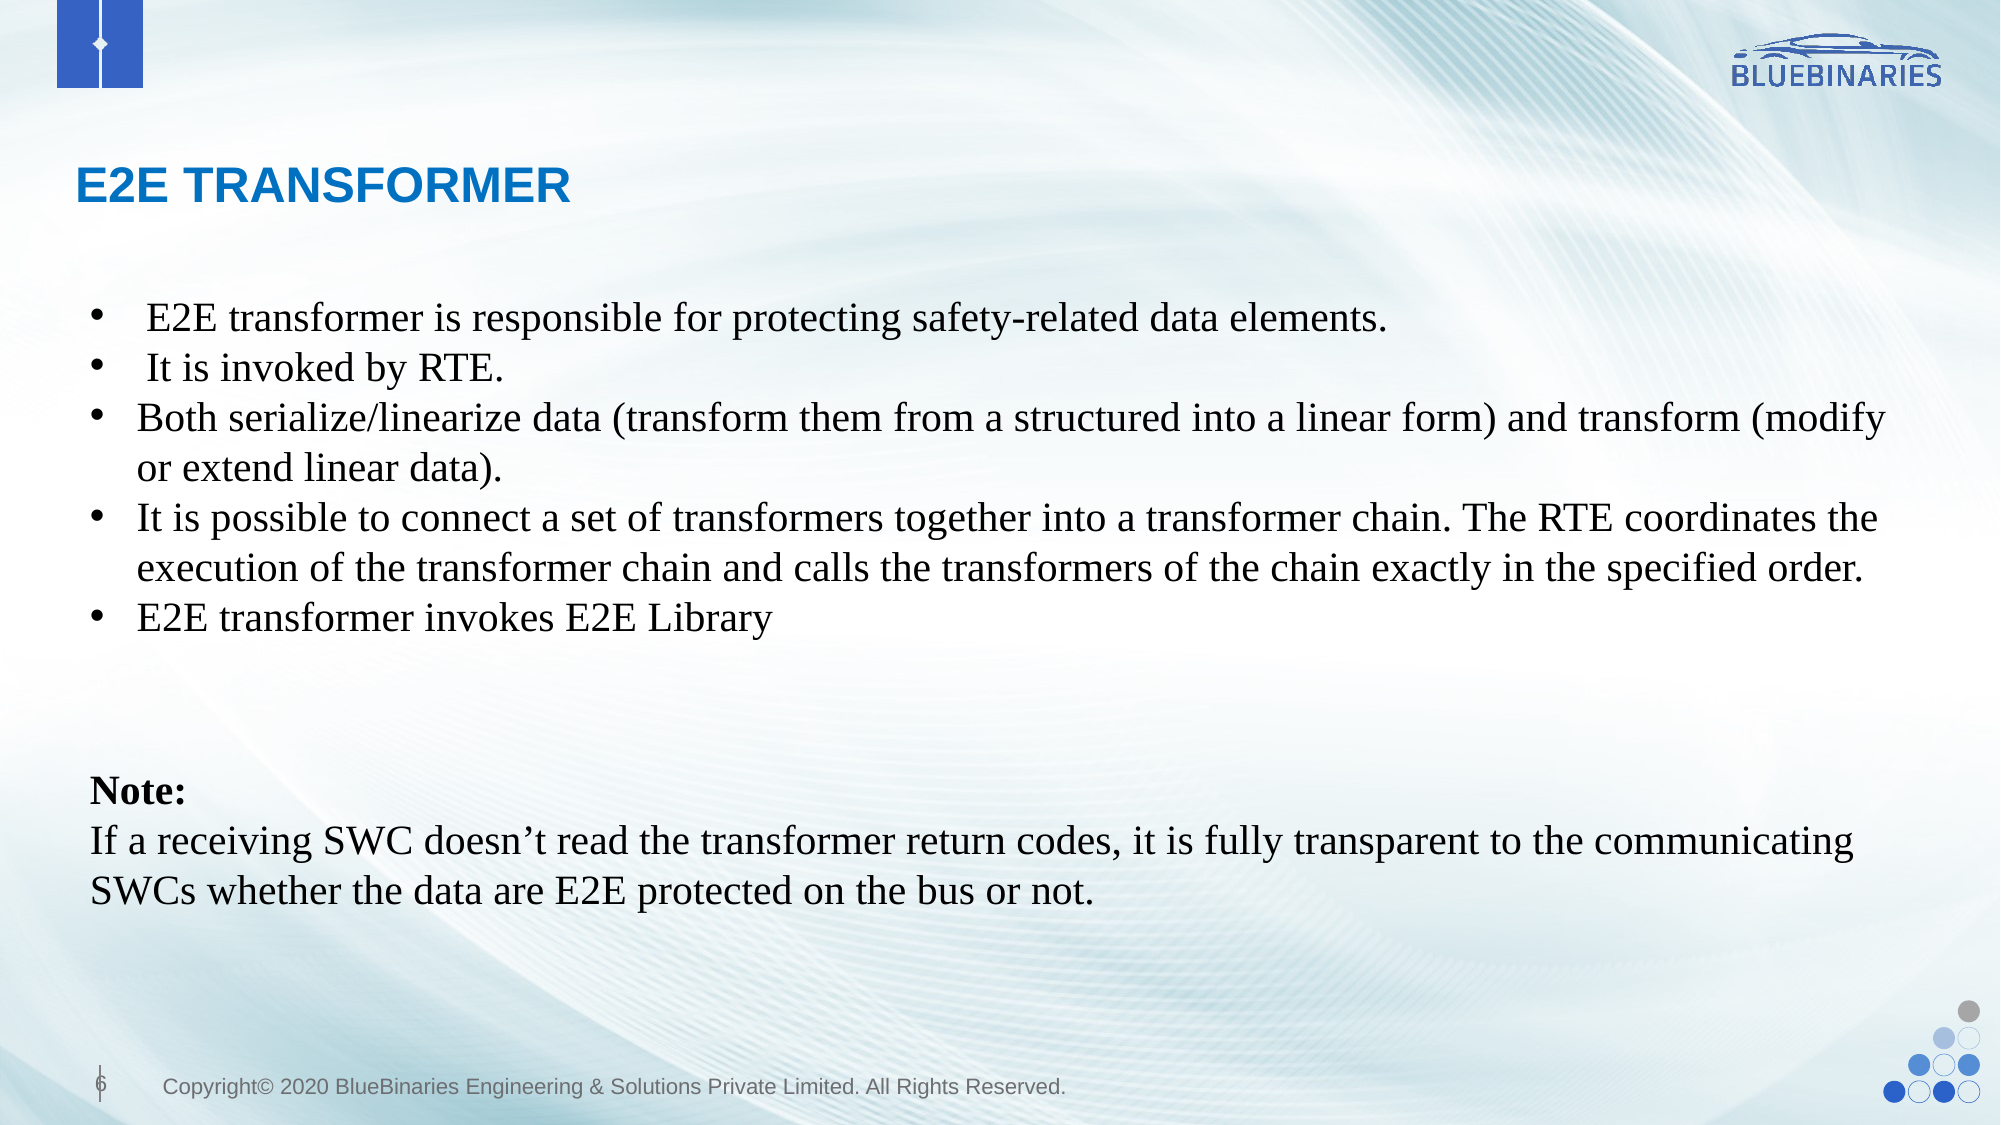

# E2E Transformer
E2E transformer is responsible for protecting safety-related data elements.
It is invoked by RTE.
Both serialize/linearize data (transform them from a structured into a linear form) and transform (modify or extend linear data).
It is possible to connect a set of transformers together into a transformer chain. The RTE coordinates the execution of the transformer chain and calls the transformers of the chain exactly in the specified order.
E2E transformer invokes E2E Library
Note:
If a receiving SWC doesn’t read the transformer return codes, it is fully transparent to the communicating SWCs whether the data are E2E protected on the bus or not.